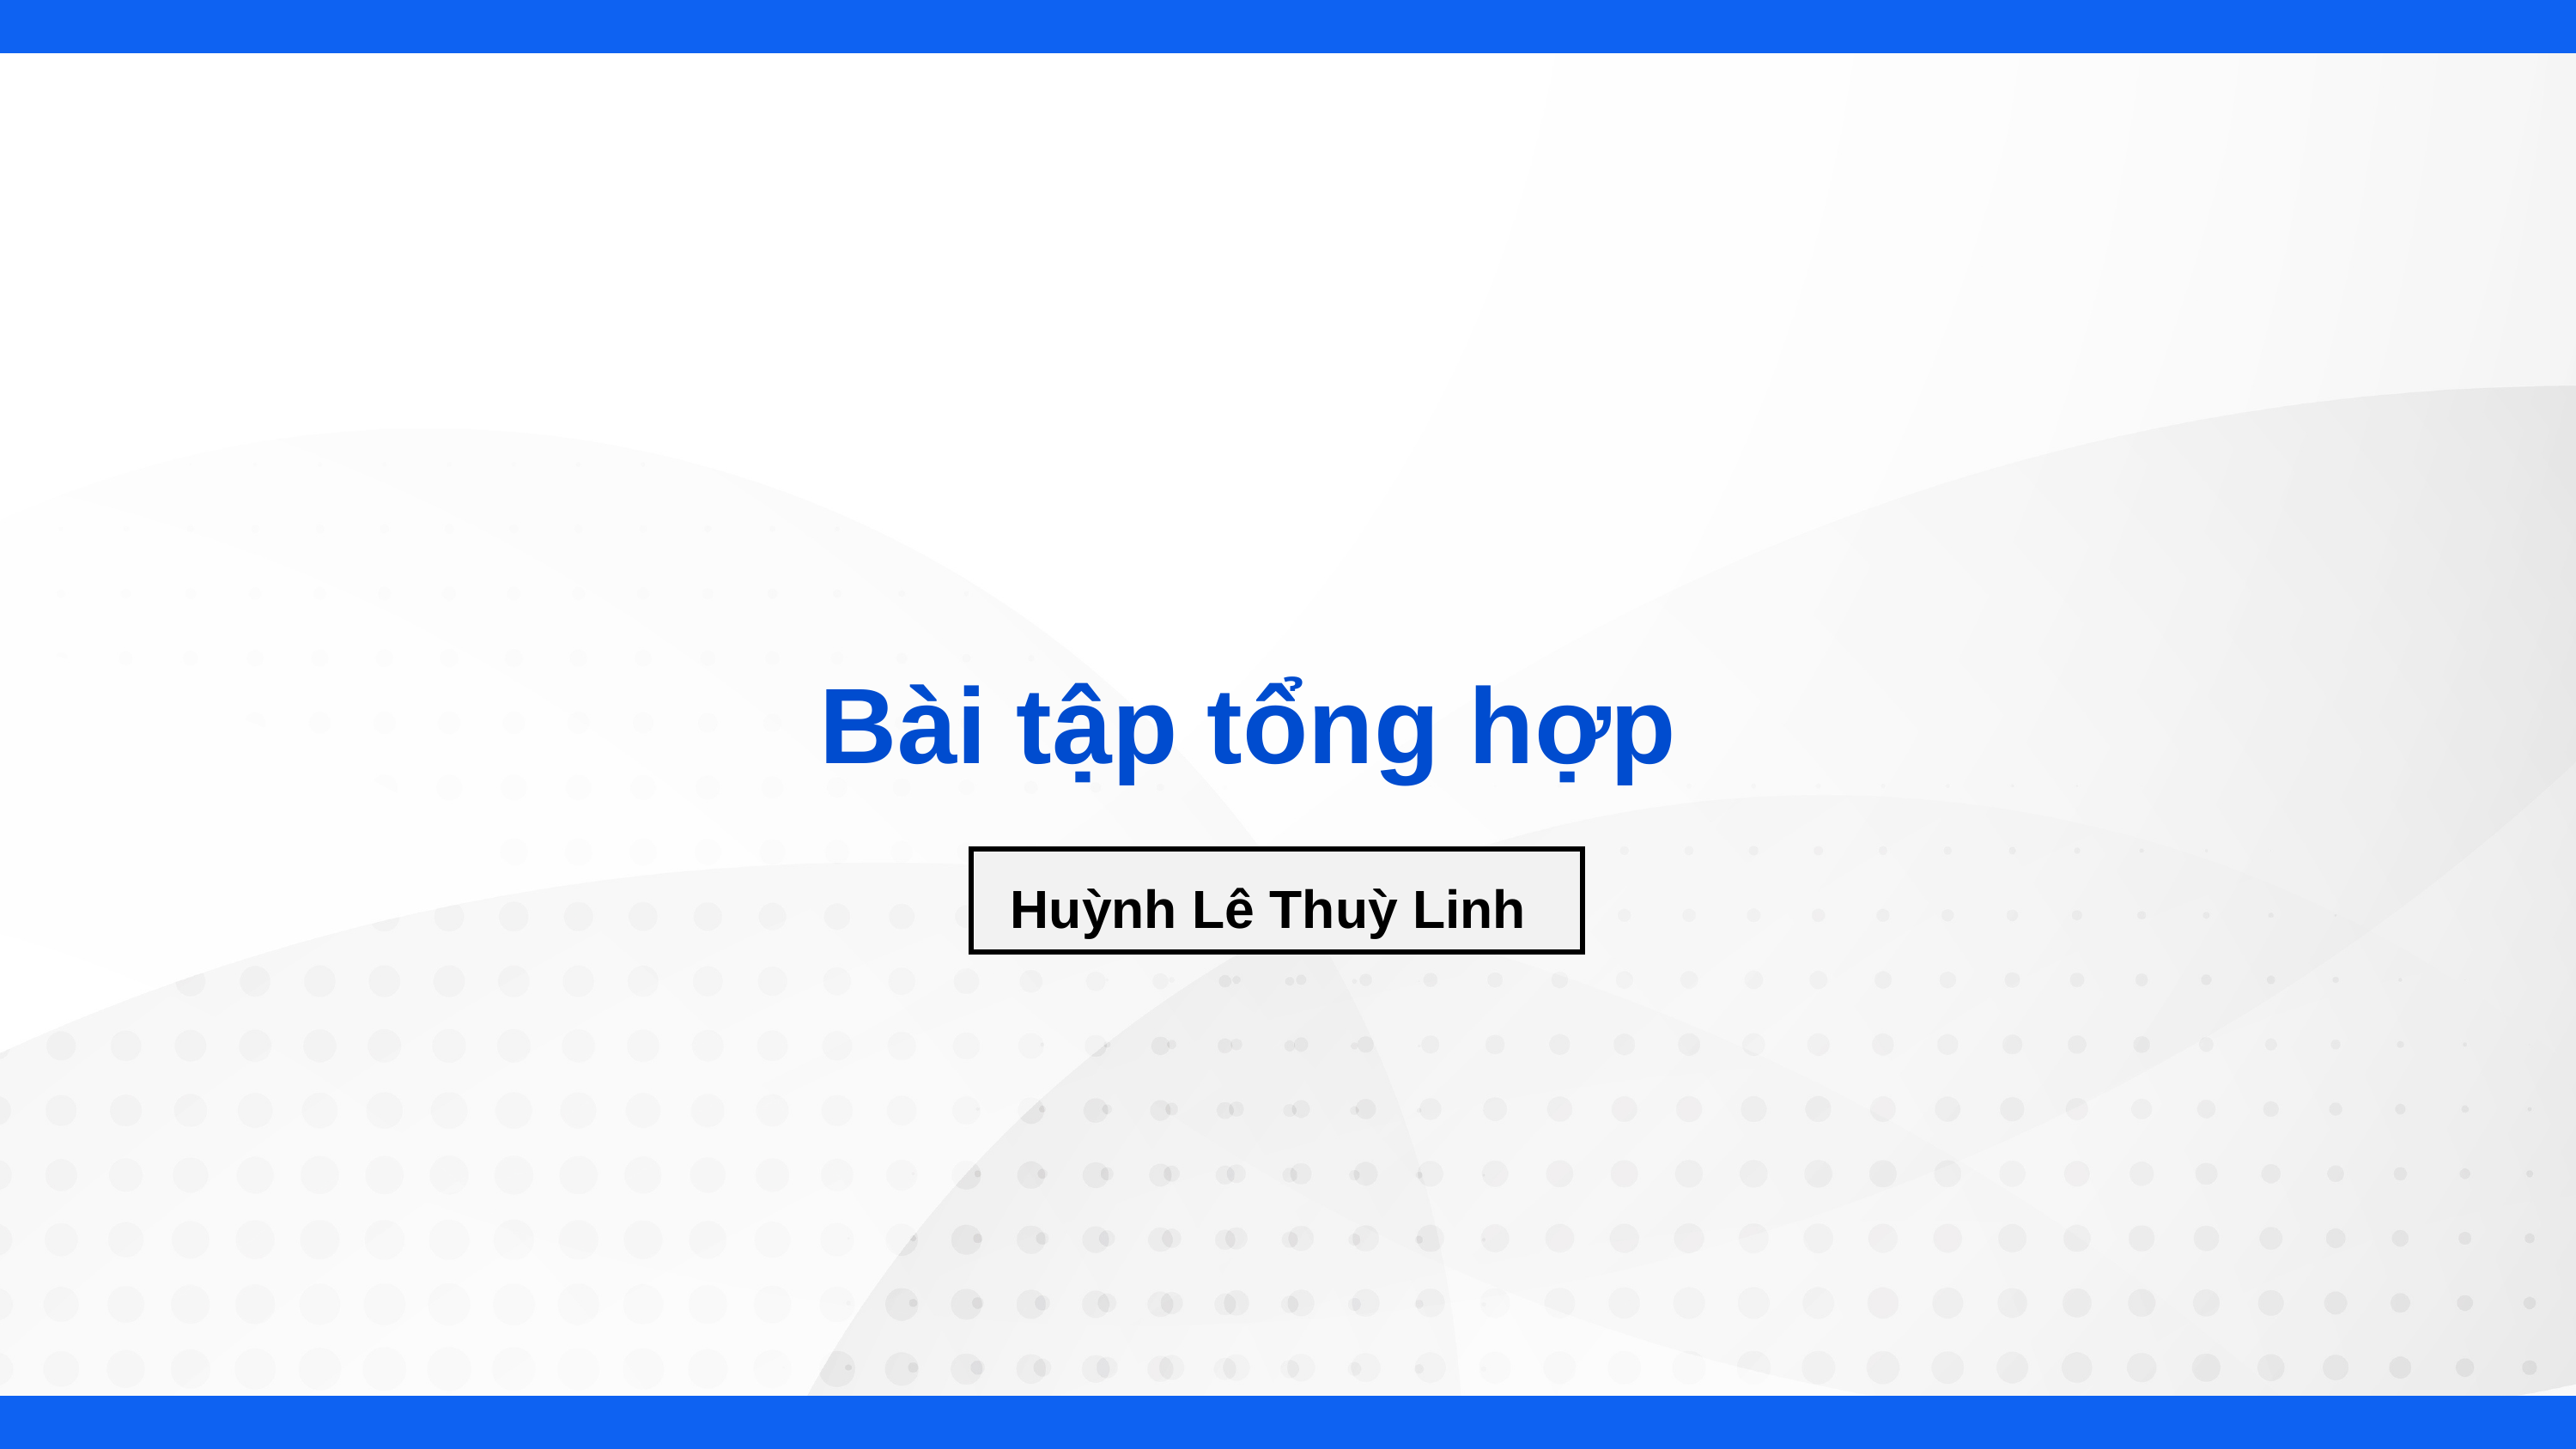

Bài tập tổng hợp
Huỳnh Lê Thuỳ Linh